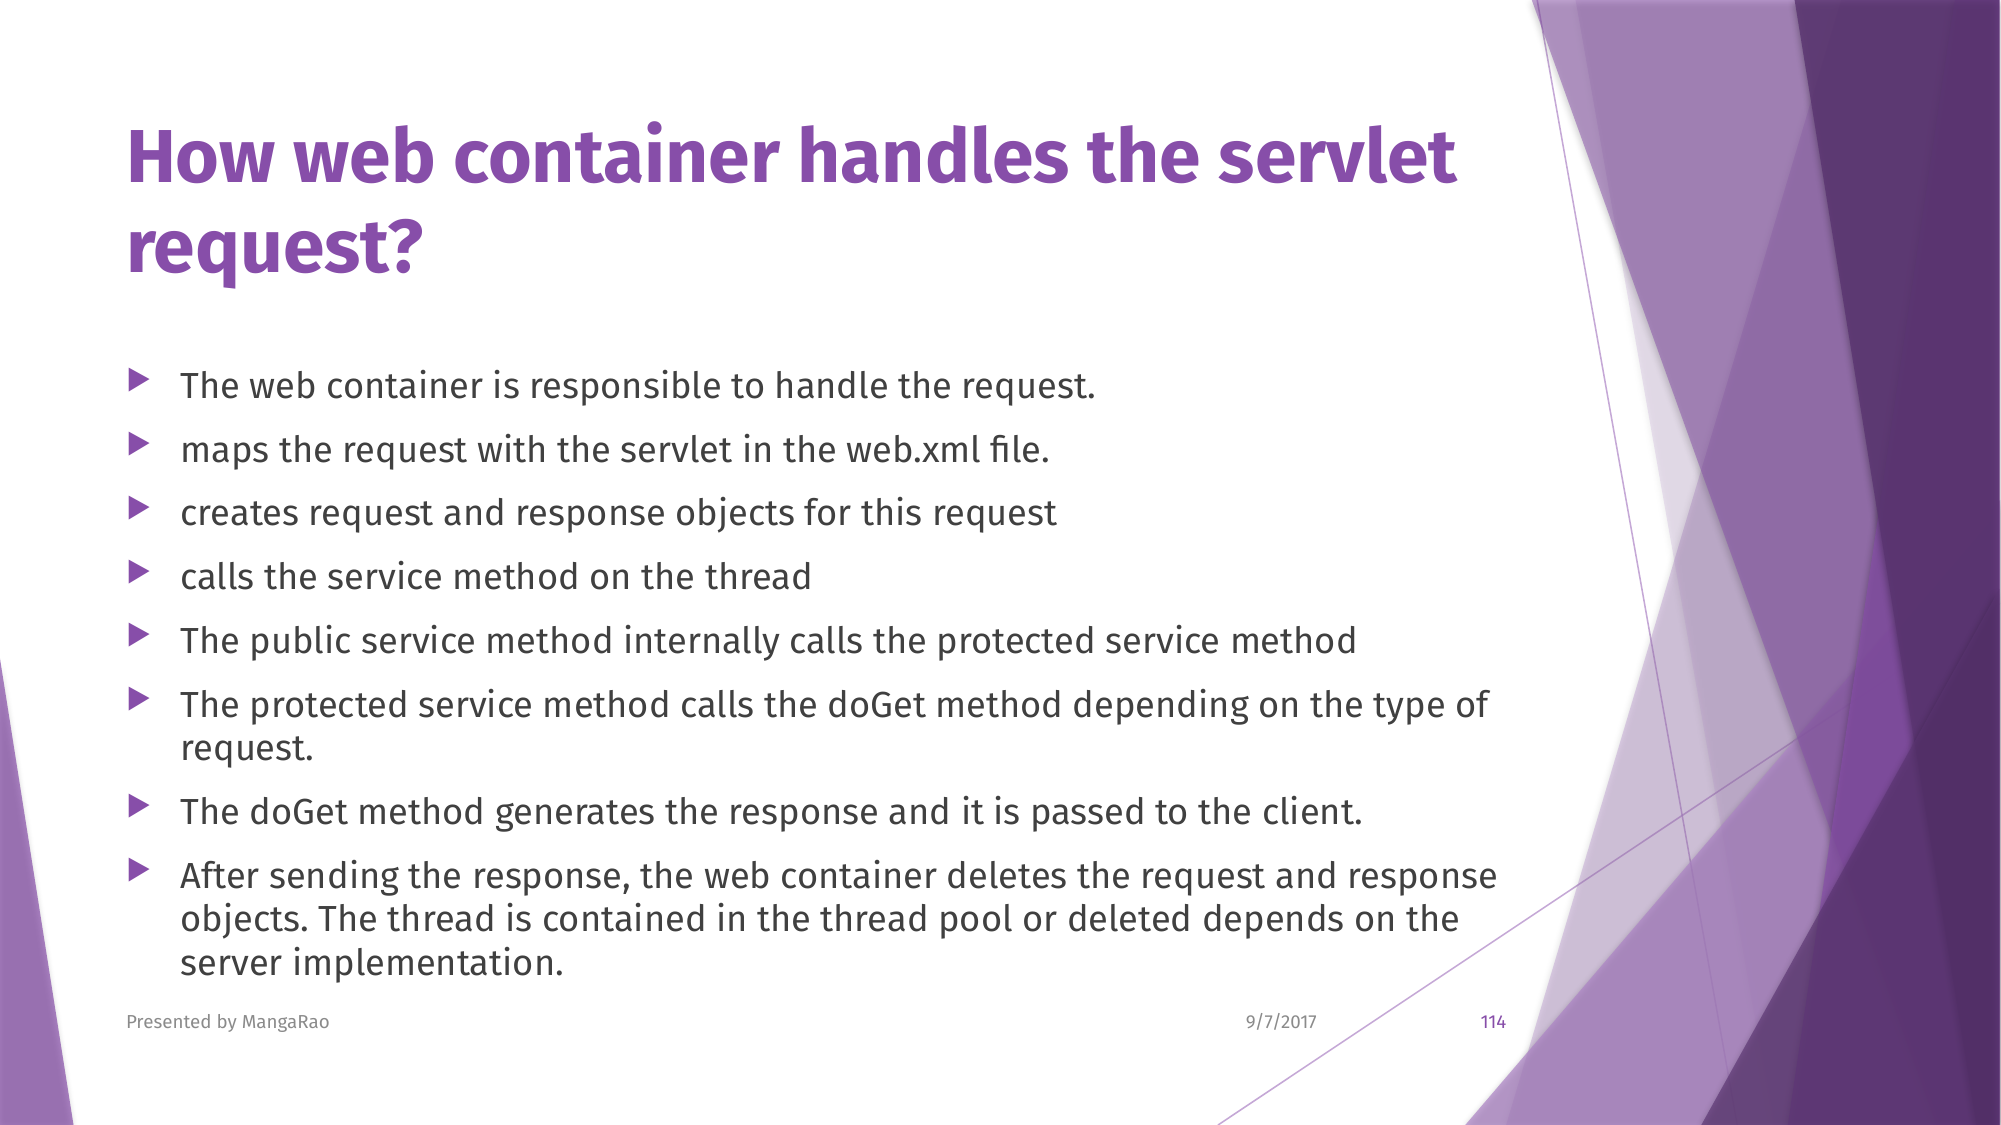

# How web container handles the servlet request?
The web container is responsible to handle the request.
maps the request with the servlet in the web.xml file.
creates request and response objects for this request
calls the service method on the thread
The public service method internally calls the protected service method
The protected service method calls the doGet method depending on the type of request.
The doGet method generates the response and it is passed to the client.
After sending the response, the web container deletes the request and response objects. The thread is contained in the thread pool or deleted depends on the server implementation.

Presented by MangaRao
9/7/2017
114